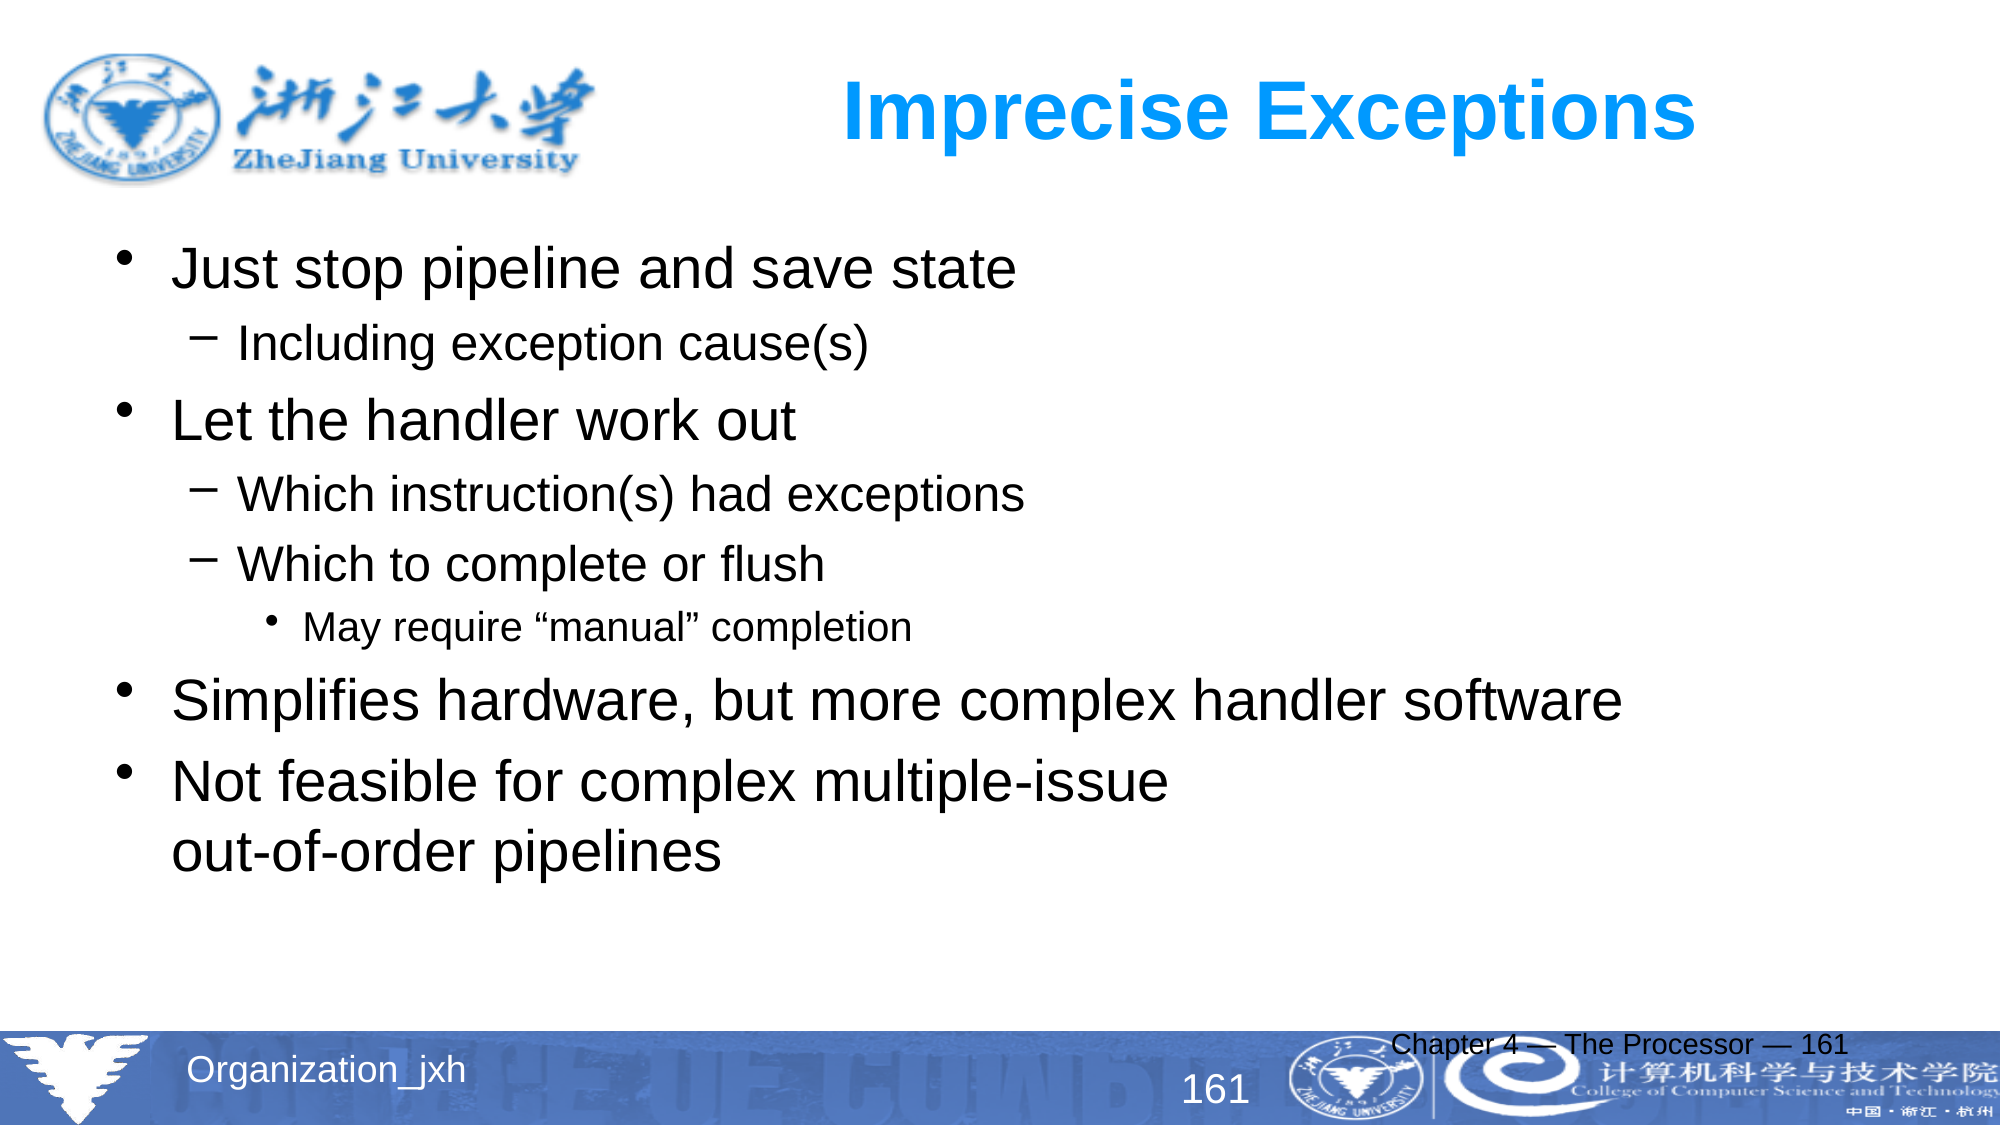

# Imprecise Exceptions
Just stop pipeline and save state
Including exception cause(s)
Let the handler work out
Which instruction(s) had exceptions
Which to complete or flush
May require “manual” completion
Simplifies hardware, but more complex handler software
Not feasible for complex multiple-issue
out-of-order pipelines
Chapter 4 — The Processor — 161